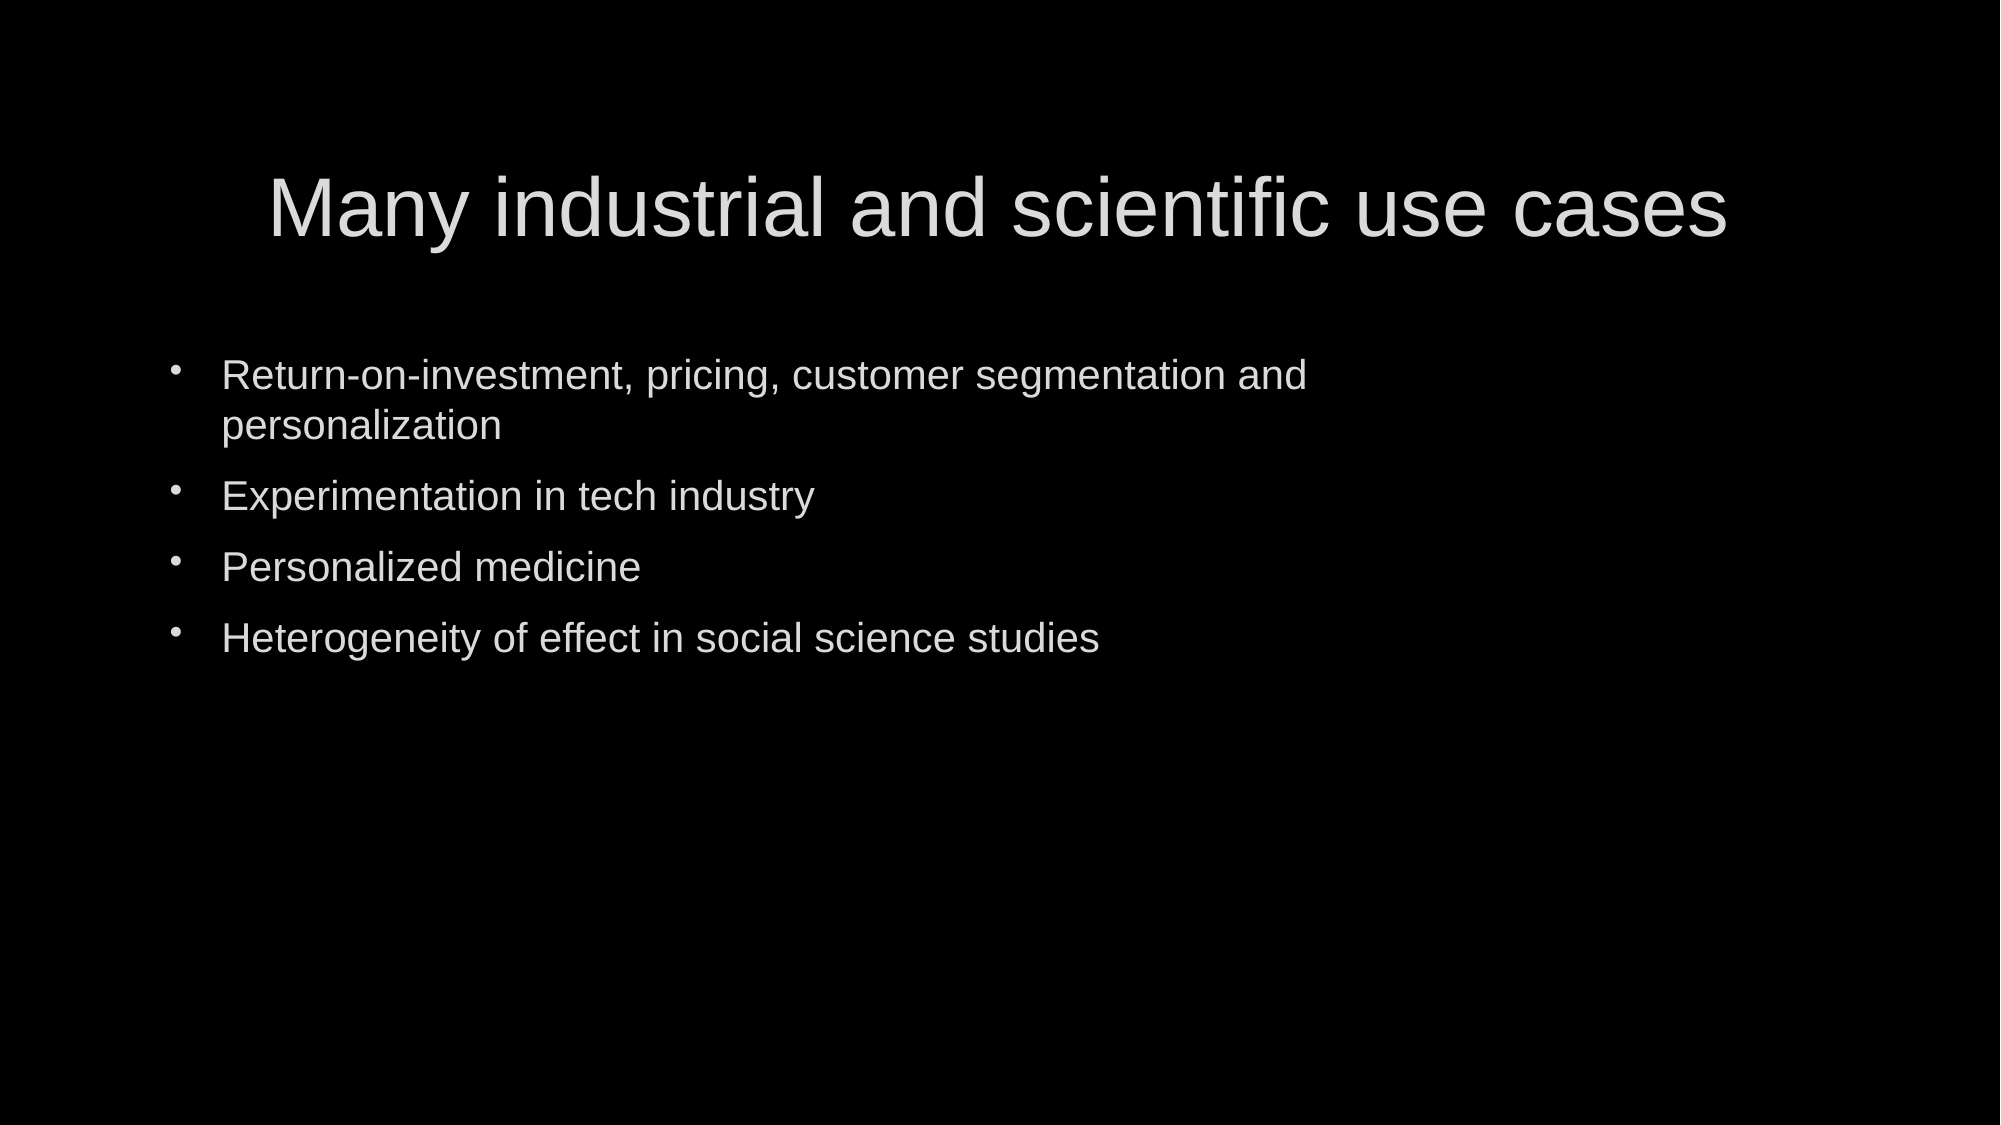

# Many industrial and scientific use cases
Return-on-investment, pricing, customer segmentation and personalization
Experimentation in tech industry
Personalized medicine
Heterogeneity of effect in social science studies